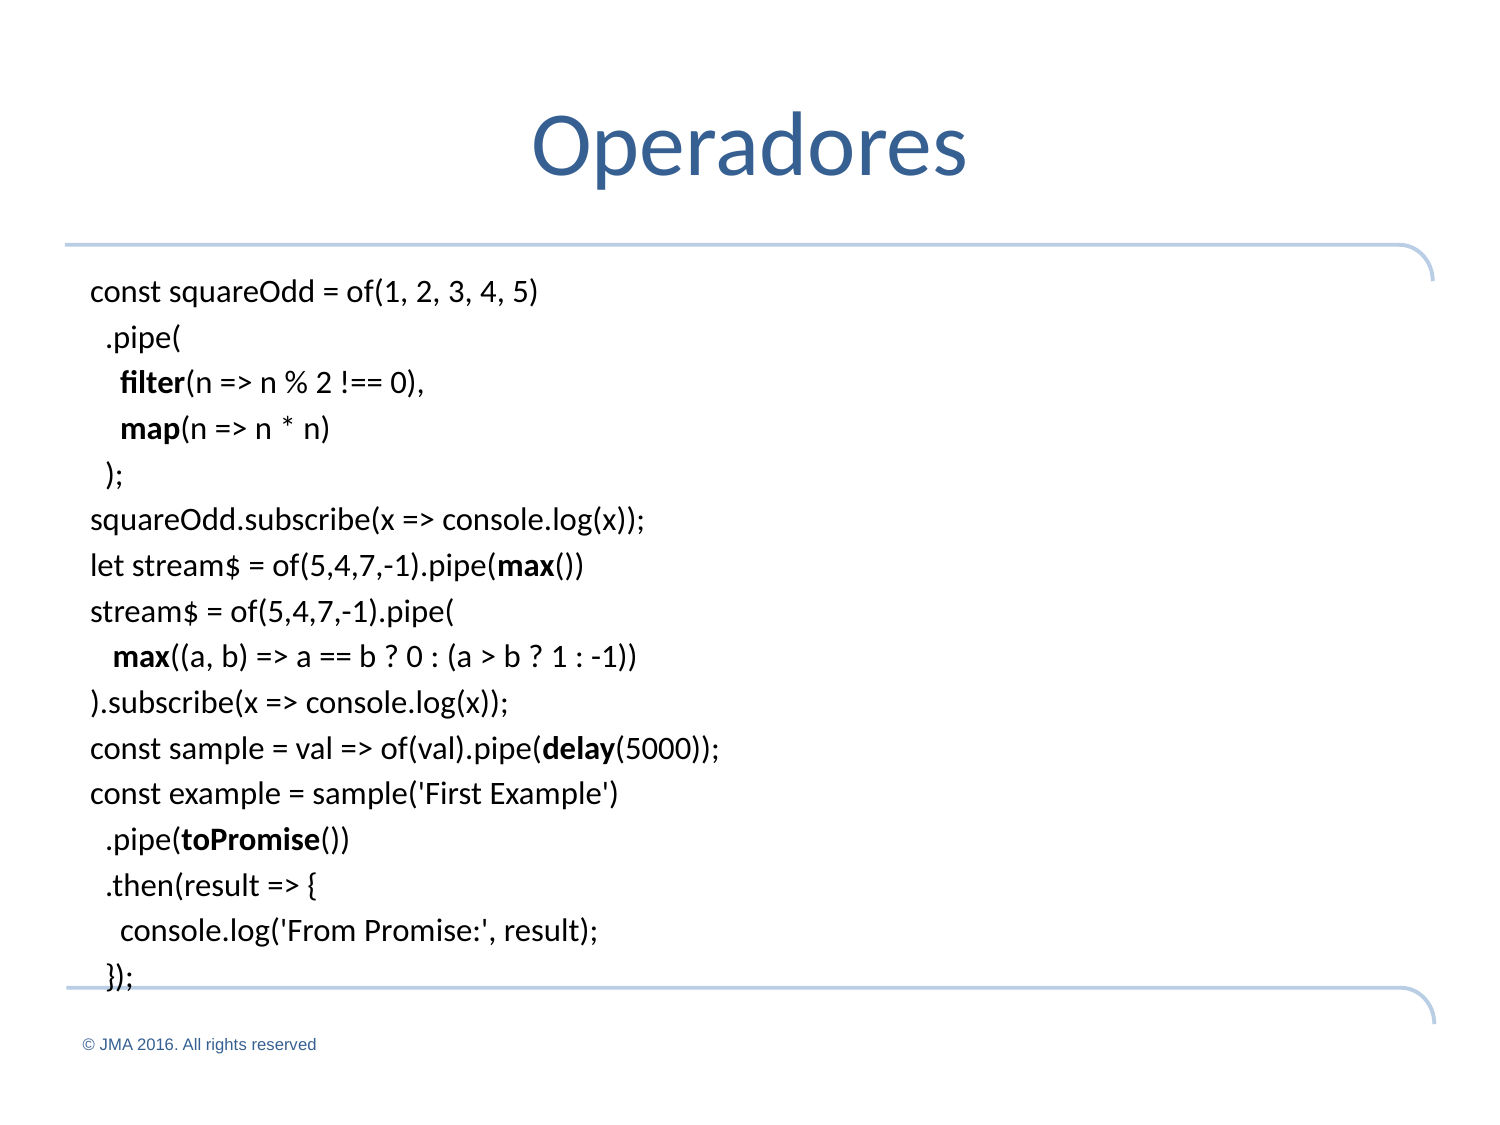

# Operadores
const squareOdd = of(1, 2, 3, 4, 5)
  .pipe(
    filter(n => n % 2 !== 0),
    map(n => n * n)
  );
squareOdd.subscribe(x => console.log(x));
let stream$ = of(5,4,7,-1).pipe(max())
stream$ = of(5,4,7,-1).pipe(
   max((a, b) => a == b ? 0 : (a > b ? 1 : -1))
).subscribe(x => console.log(x));
const sample = val => of(val).pipe(delay(5000));
const example = sample('First Example')
  .pipe(toPromise())
  .then(result => {
    console.log('From Promise:', result);
  });